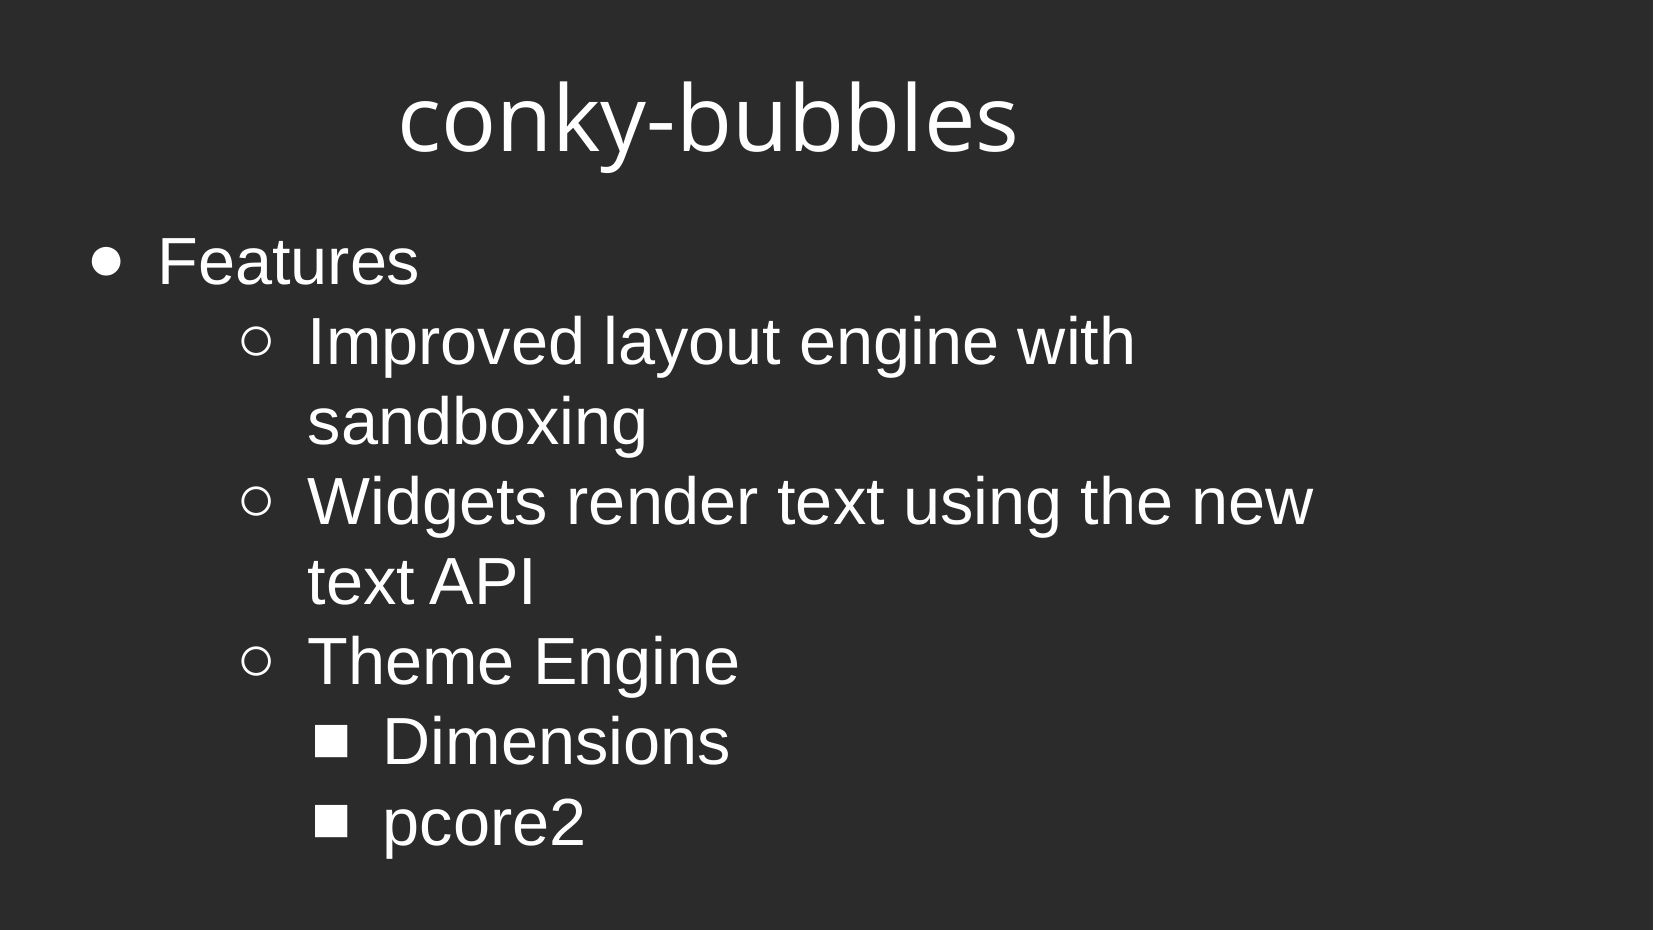

# conky-bubbles
Features
Improved layout engine with sandboxing
Widgets render text using the new text API
Theme Engine
Dimensions
pcore2